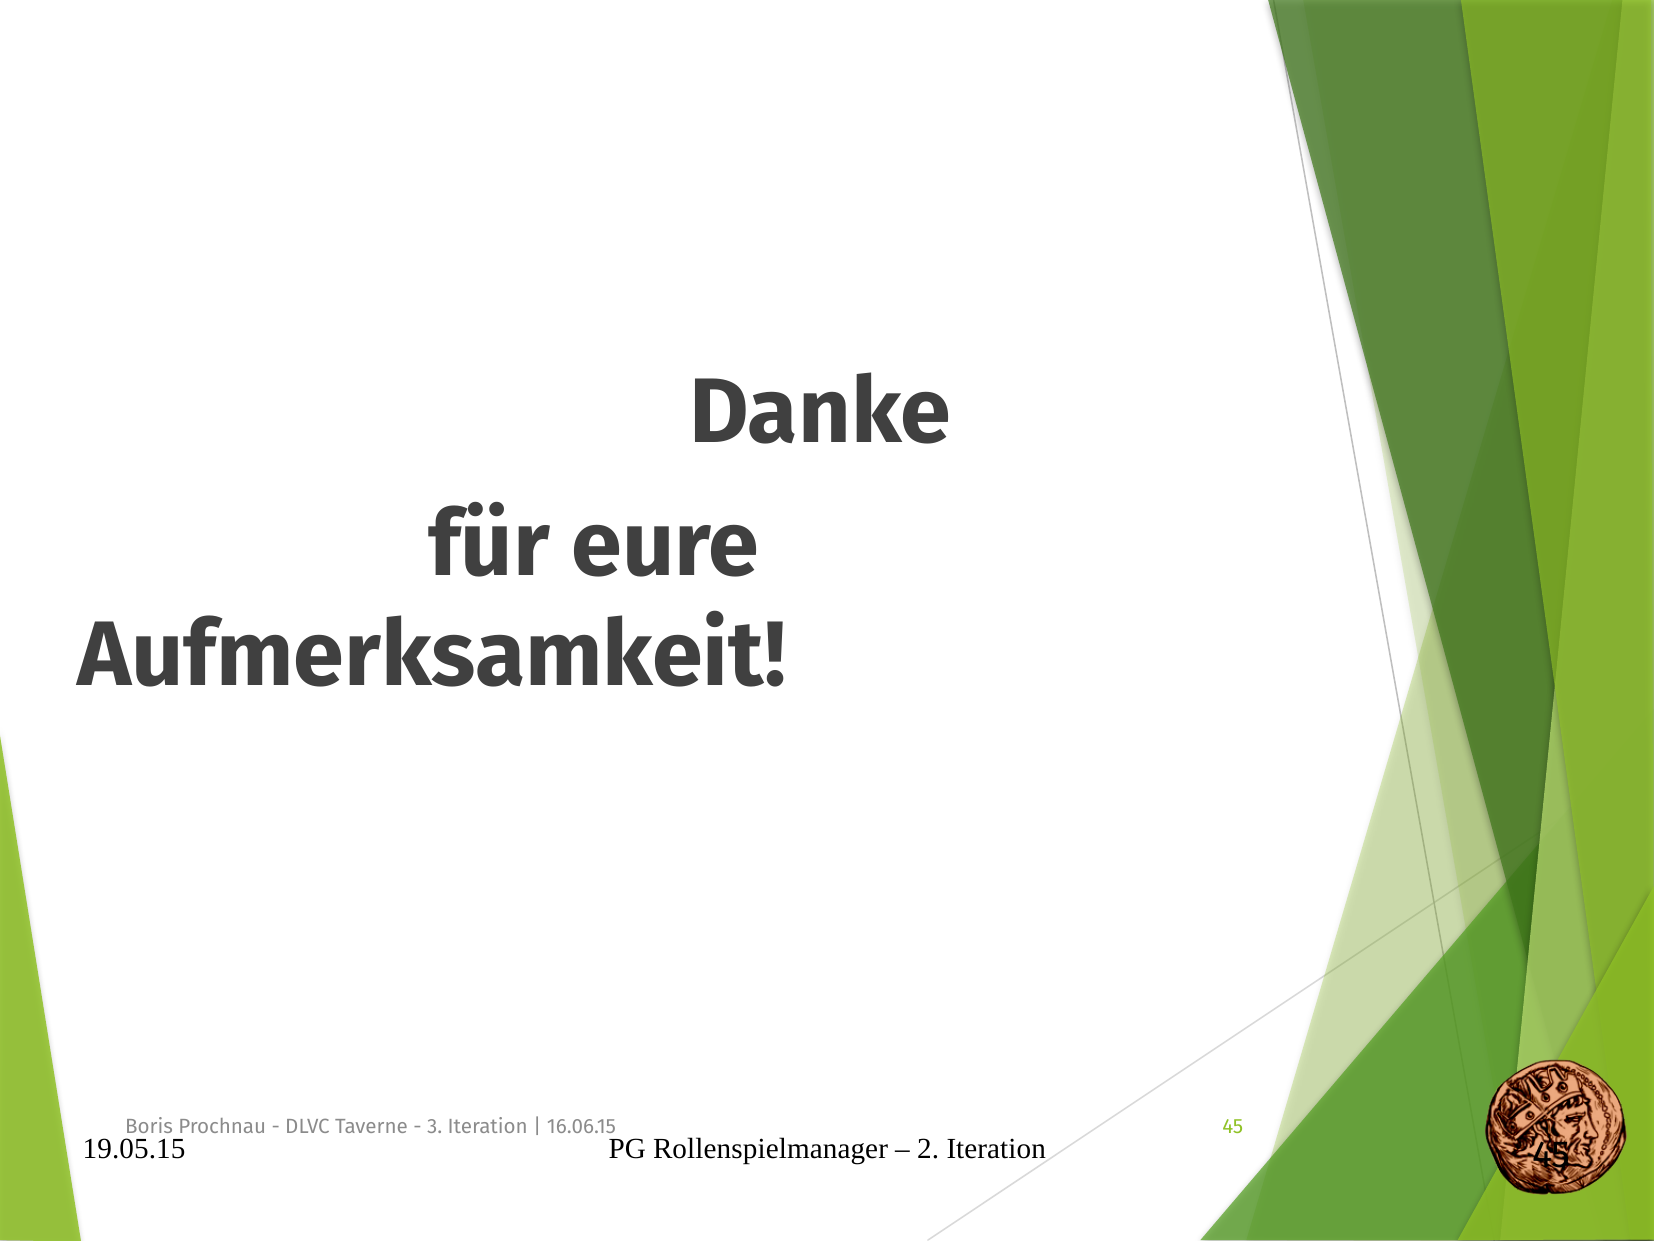

Danke
                   für eure Aufmerksamkeit!
Boris Prochnau - DLVC Taverne - 3. Iteration | 16.06.15
45
19.05.15

PG Rollenspielmanager – 2. Iteration
45